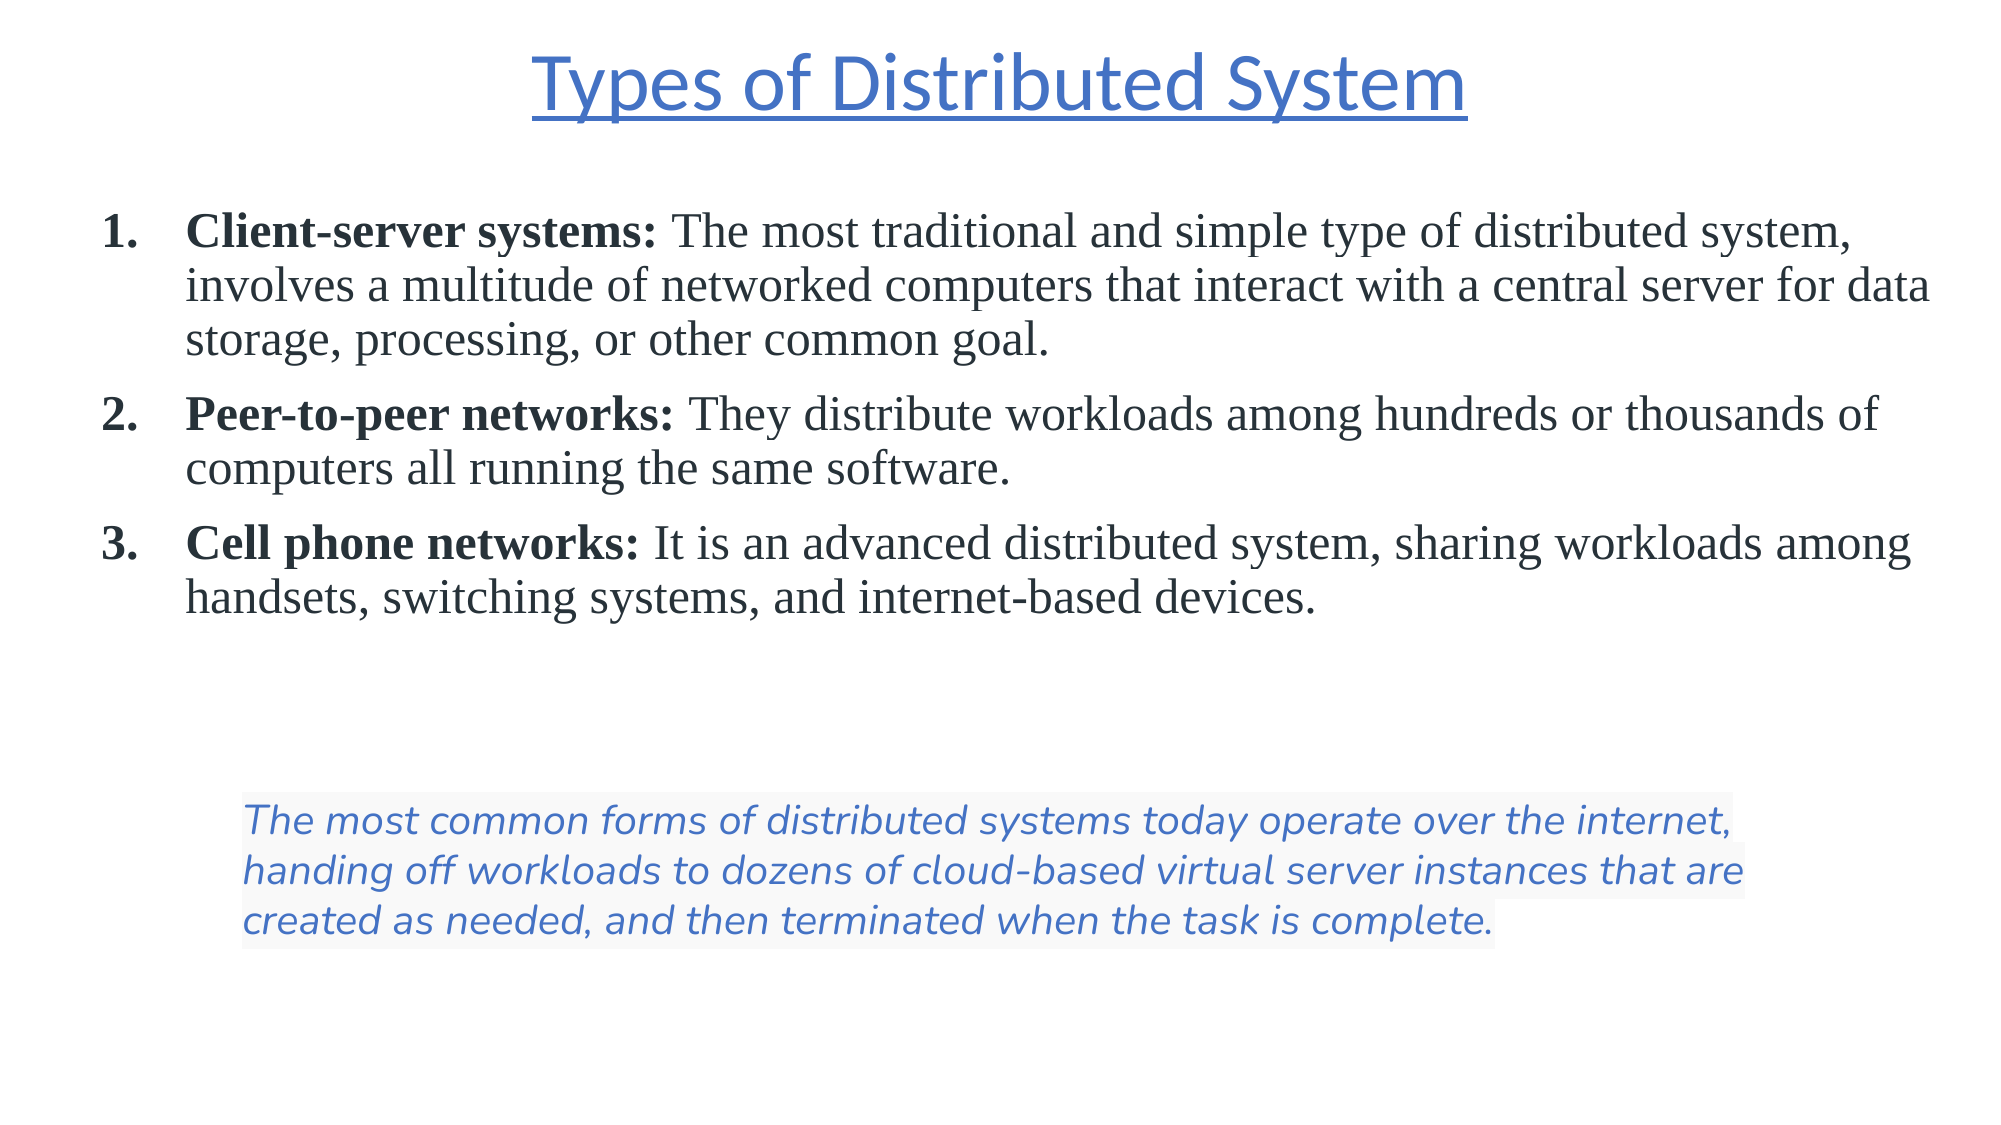

# Types of Distributed System
Client-server systems: The most traditional and simple type of distributed system, involves a multitude of networked computers that interact with a central server for data storage, processing, or other common goal.
Peer-to-peer networks: They distribute workloads among hundreds or thousands of computers all running the same software.
Cell phone networks: It is an advanced distributed system, sharing workloads among handsets, switching systems, and internet-based devices.

The most common forms of distributed systems today operate over the internet, handing off workloads to dozens of cloud-based virtual server instances that are created as needed, and then terminated when the task is complete.